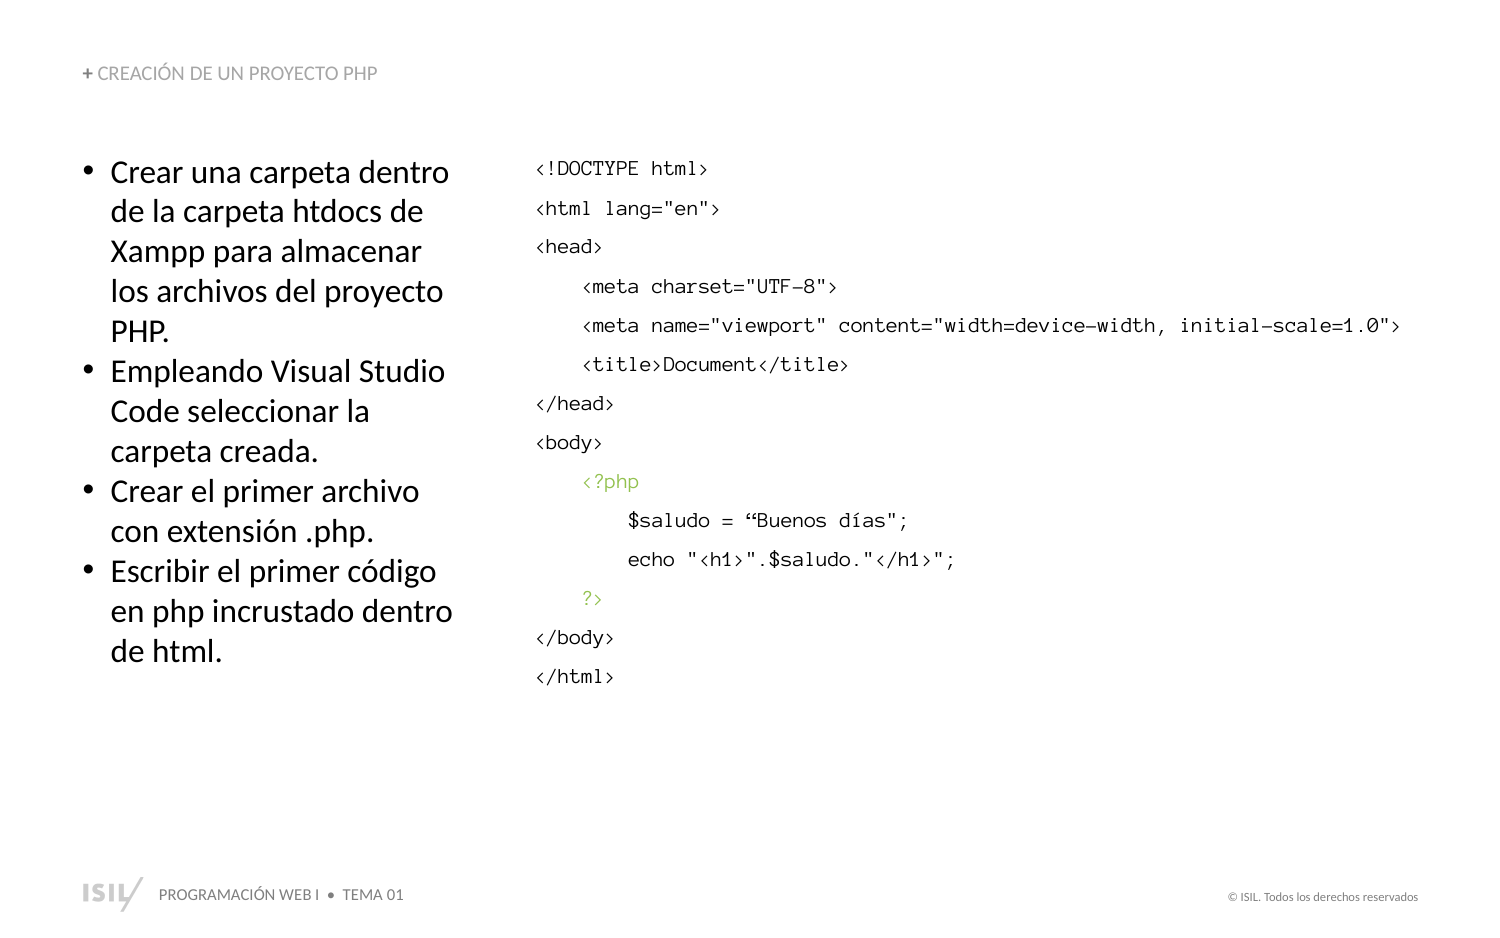

+ CREACIÓN DE UN PROYECTO PHP
Crear una carpeta dentro de la carpeta htdocs de Xampp para almacenar los archivos del proyecto PHP.
Empleando Visual Studio Code seleccionar la carpeta creada.
Crear el primer archivo con extensión .php.
Escribir el primer código en php incrustado dentro de html.
<!DOCTYPE html>
<html lang="en">
<head>
    <meta charset="UTF-8">
    <meta name="viewport" content="width=device-width, initial-scale=1.0">
    <title>Document</title>
</head>
<body>
    <?php
        $saludo = “Buenos días";
        echo "<h1>".$saludo."</h1>";
    ?>
</body>
</html>